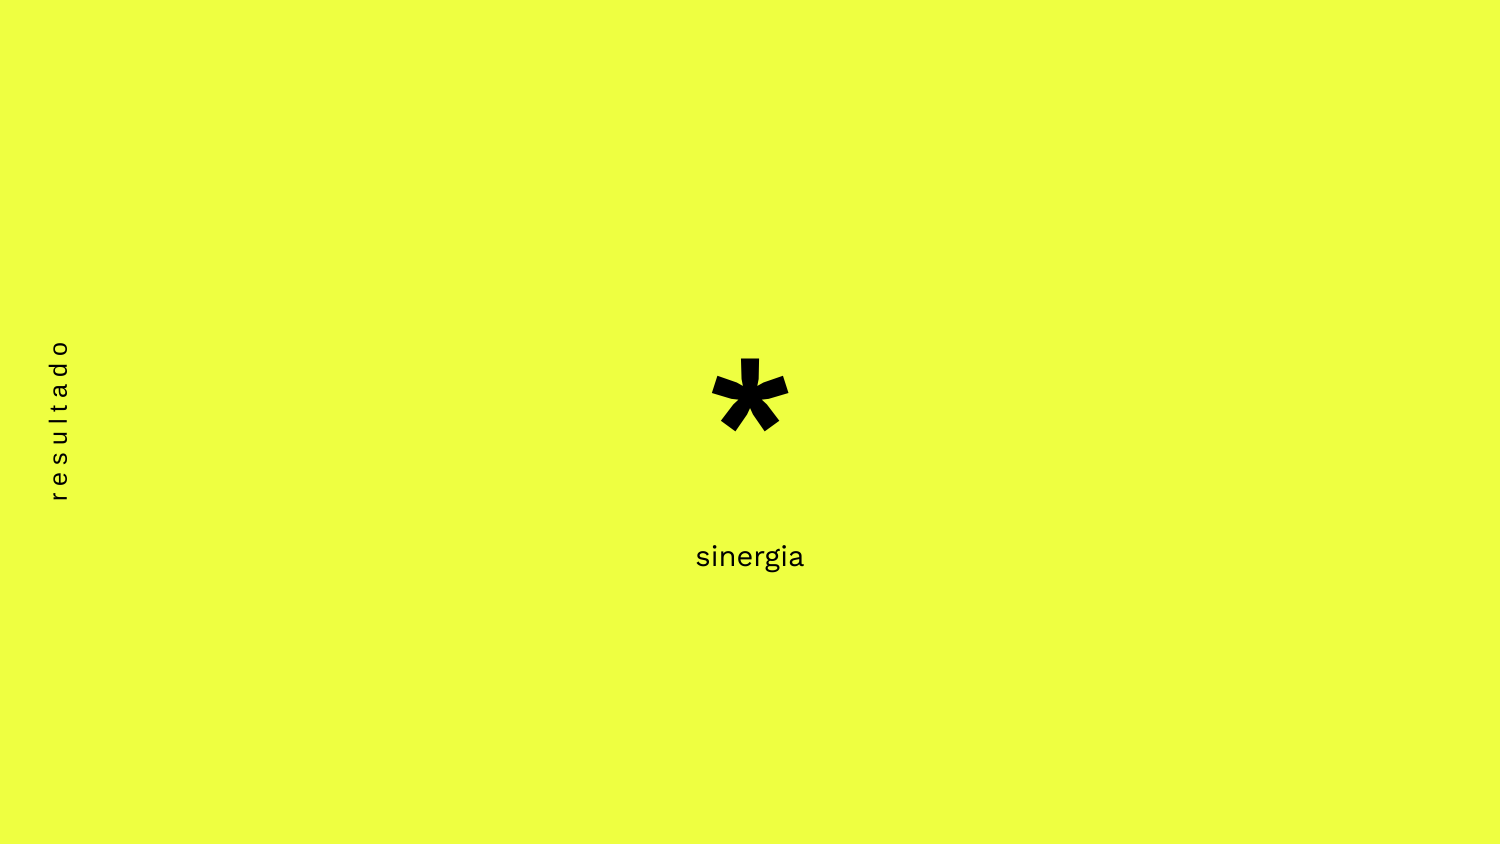

*
r e s u l t a d o

sinergia